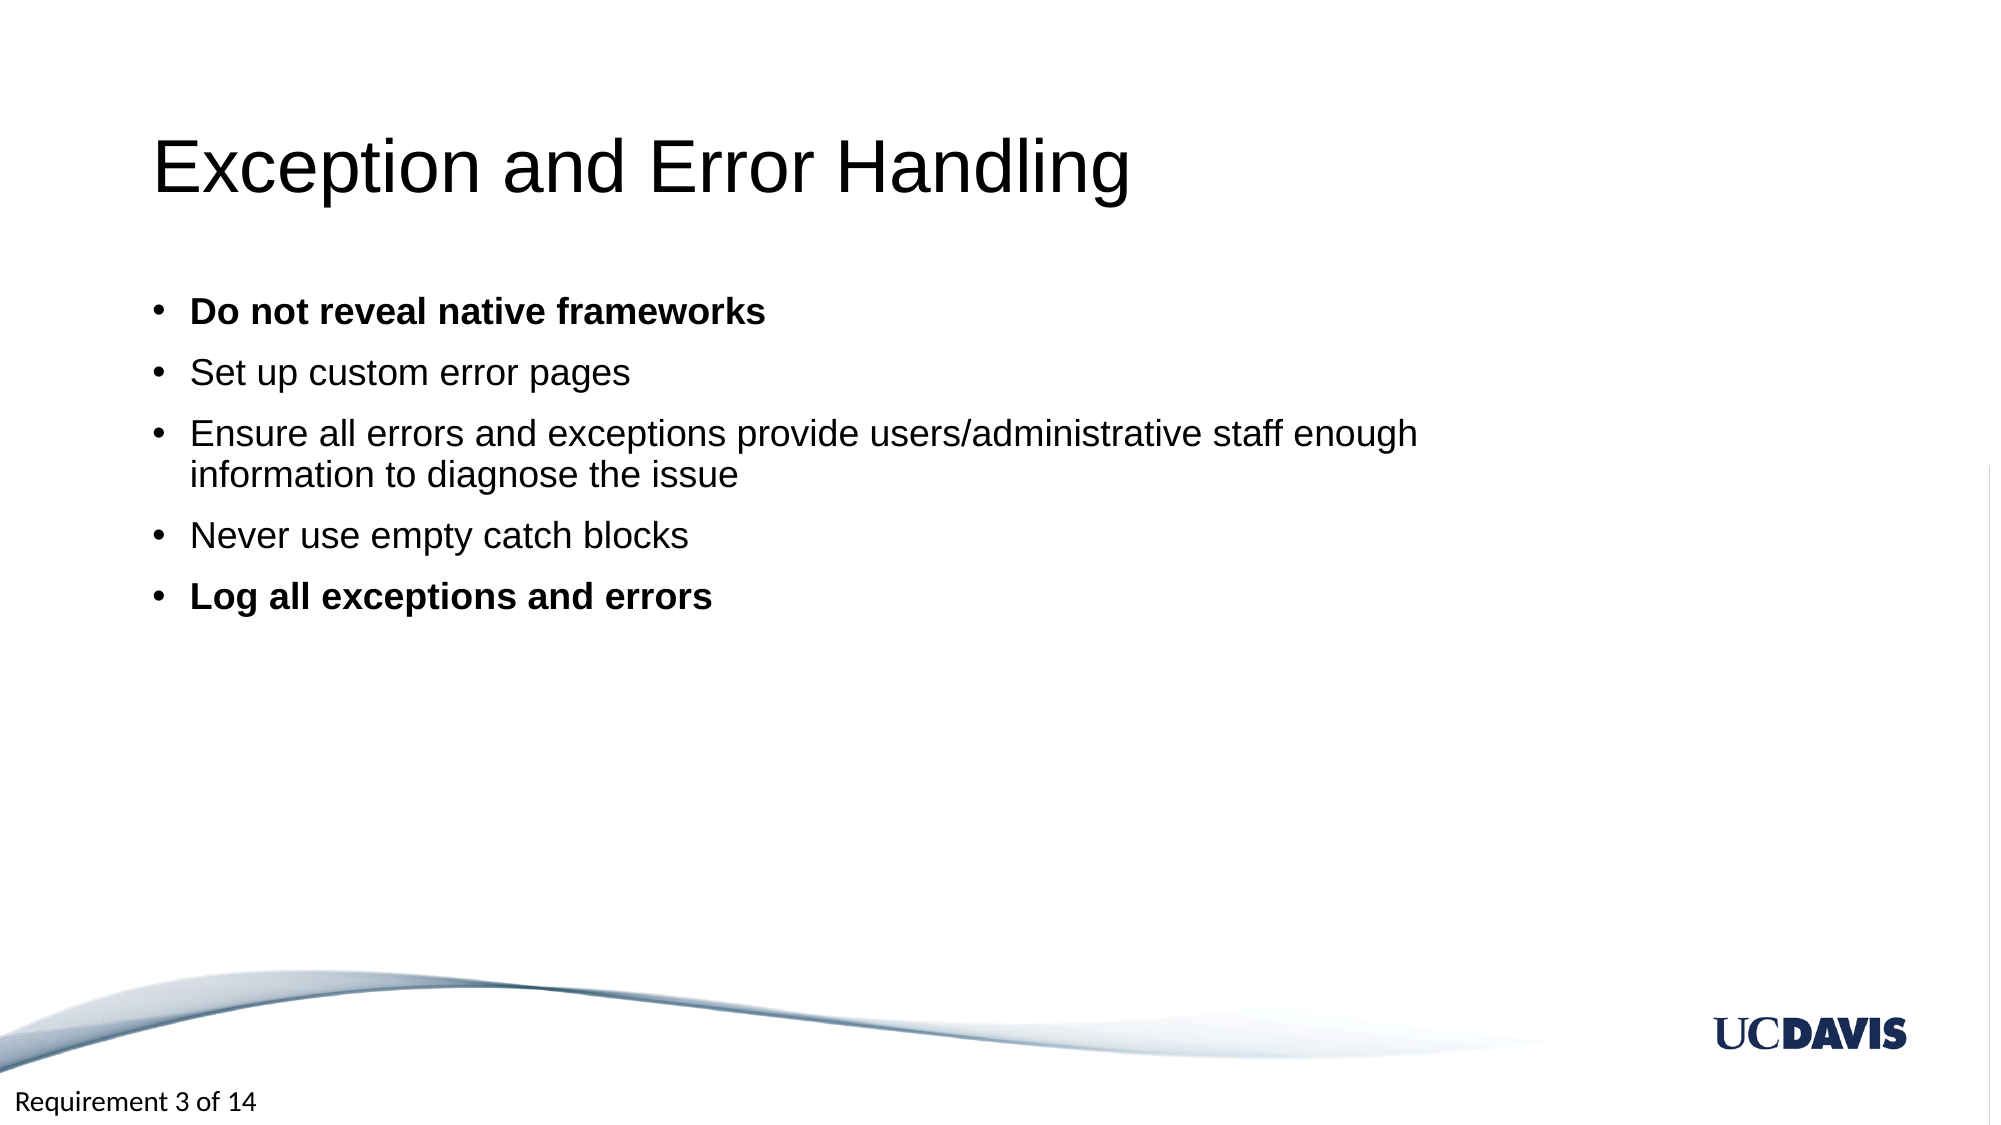

# Exception and Error Handling
Do not reveal native frameworks
Set up custom error pages
Ensure all errors and exceptions provide users/administrative staff enough information to diagnose the issue
Never use empty catch blocks
Log all exceptions and errors
Requirement 3 of 14